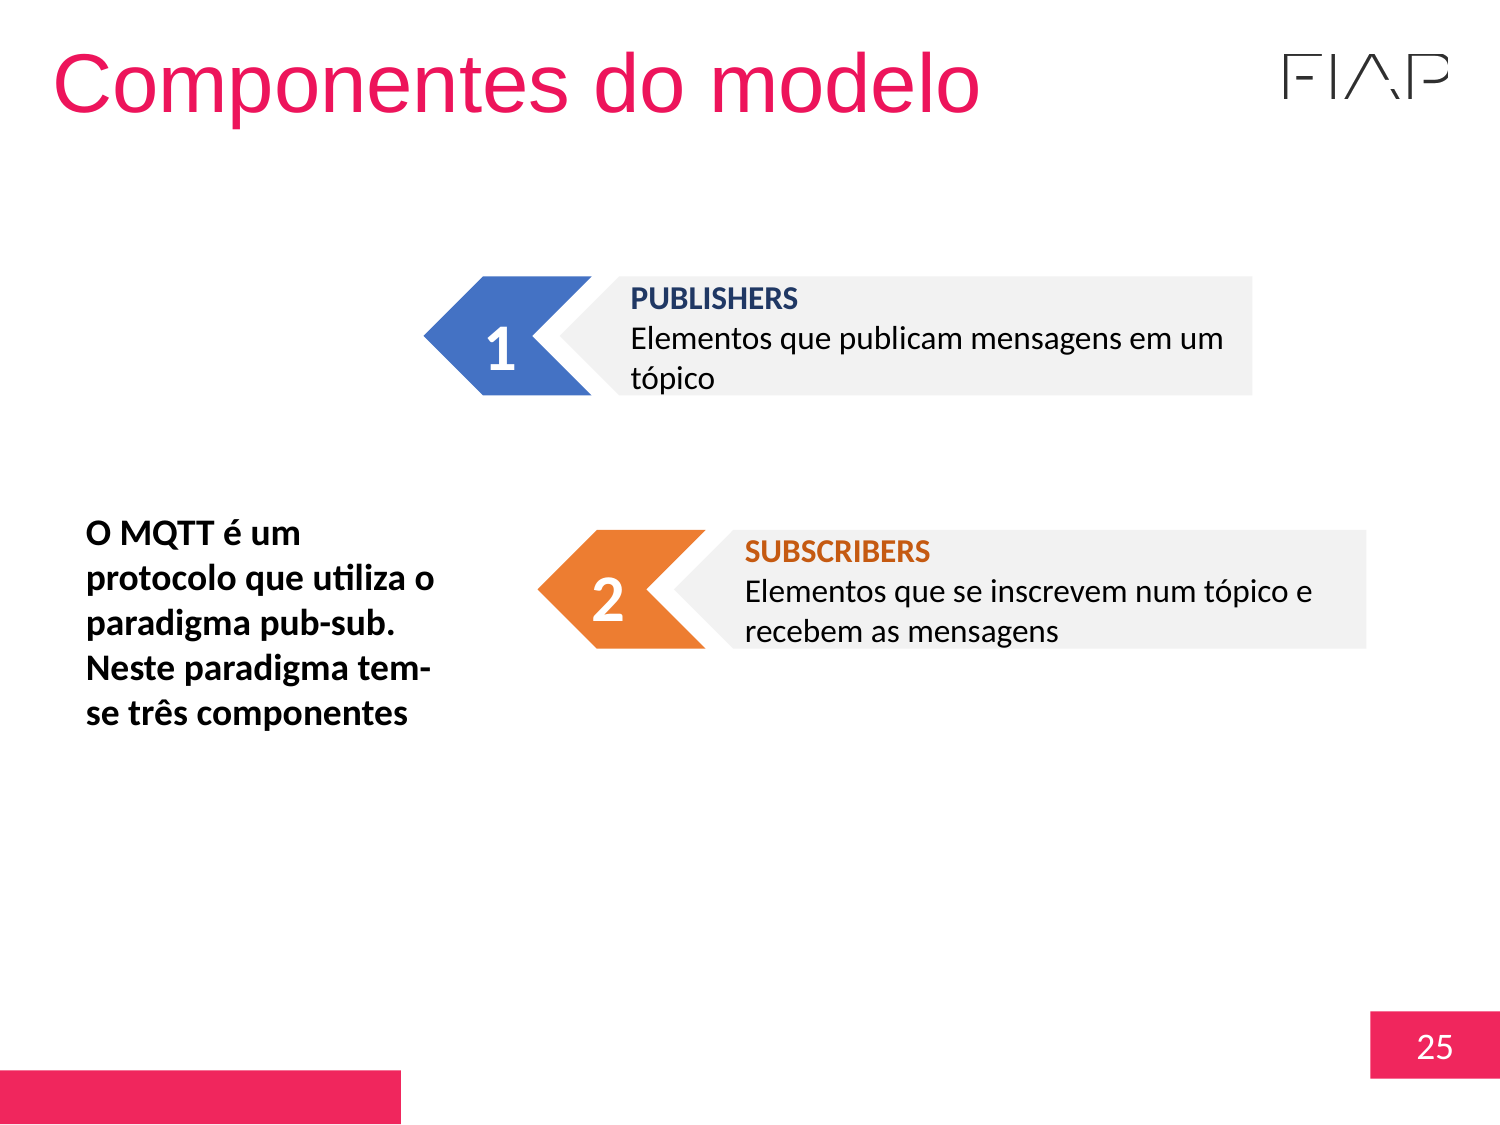

Componentes do modelo

PUBLISHERS
Elementos que publicam mensagens em um tópico
1
O MQTT é um protocolo que utiliza o paradigma pub-sub.
Neste paradigma tem-se três componentes

SUBSCRIBERS
Elementos que se inscrevem num tópico e recebem as mensagens
2